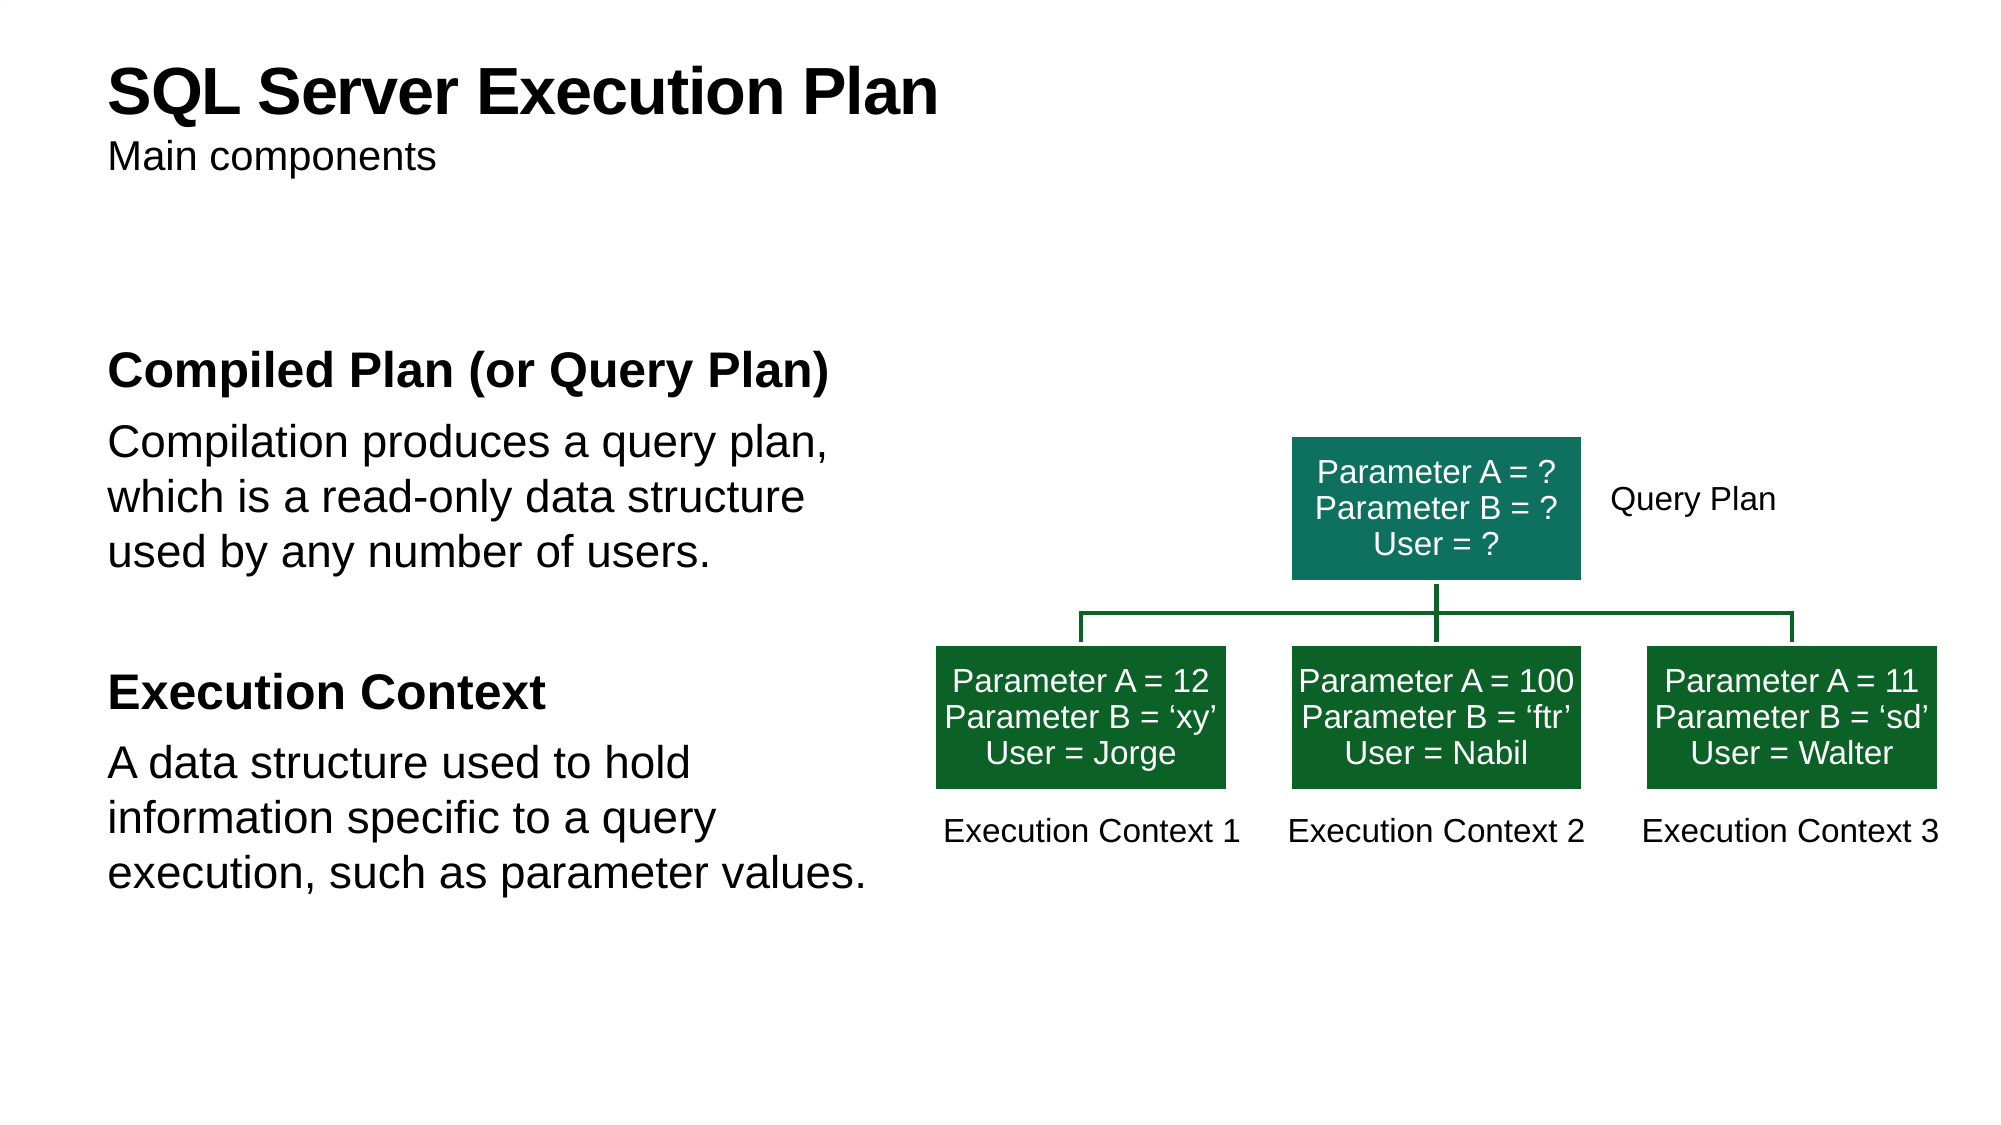

# SQL Server Execution Plan
Main components
Compiled Plan (or Query Plan)
Compilation produces a query plan, which is a read-only data structure used by any number of users.

Execution Context
A data structure used to hold information specific to a query execution, such as parameter values.

Parameter A = ?
Parameter B = ?
User = ?
Parameter A = 12
Parameter B = ‘xy’
User = Jorge
Parameter A = 100
Parameter B = ‘ftr’
User = Nabil
Parameter A = 11
Parameter B = ‘sd’
User = Walter
Query Plan
Execution Context 1
Execution Context 2
Execution Context 3